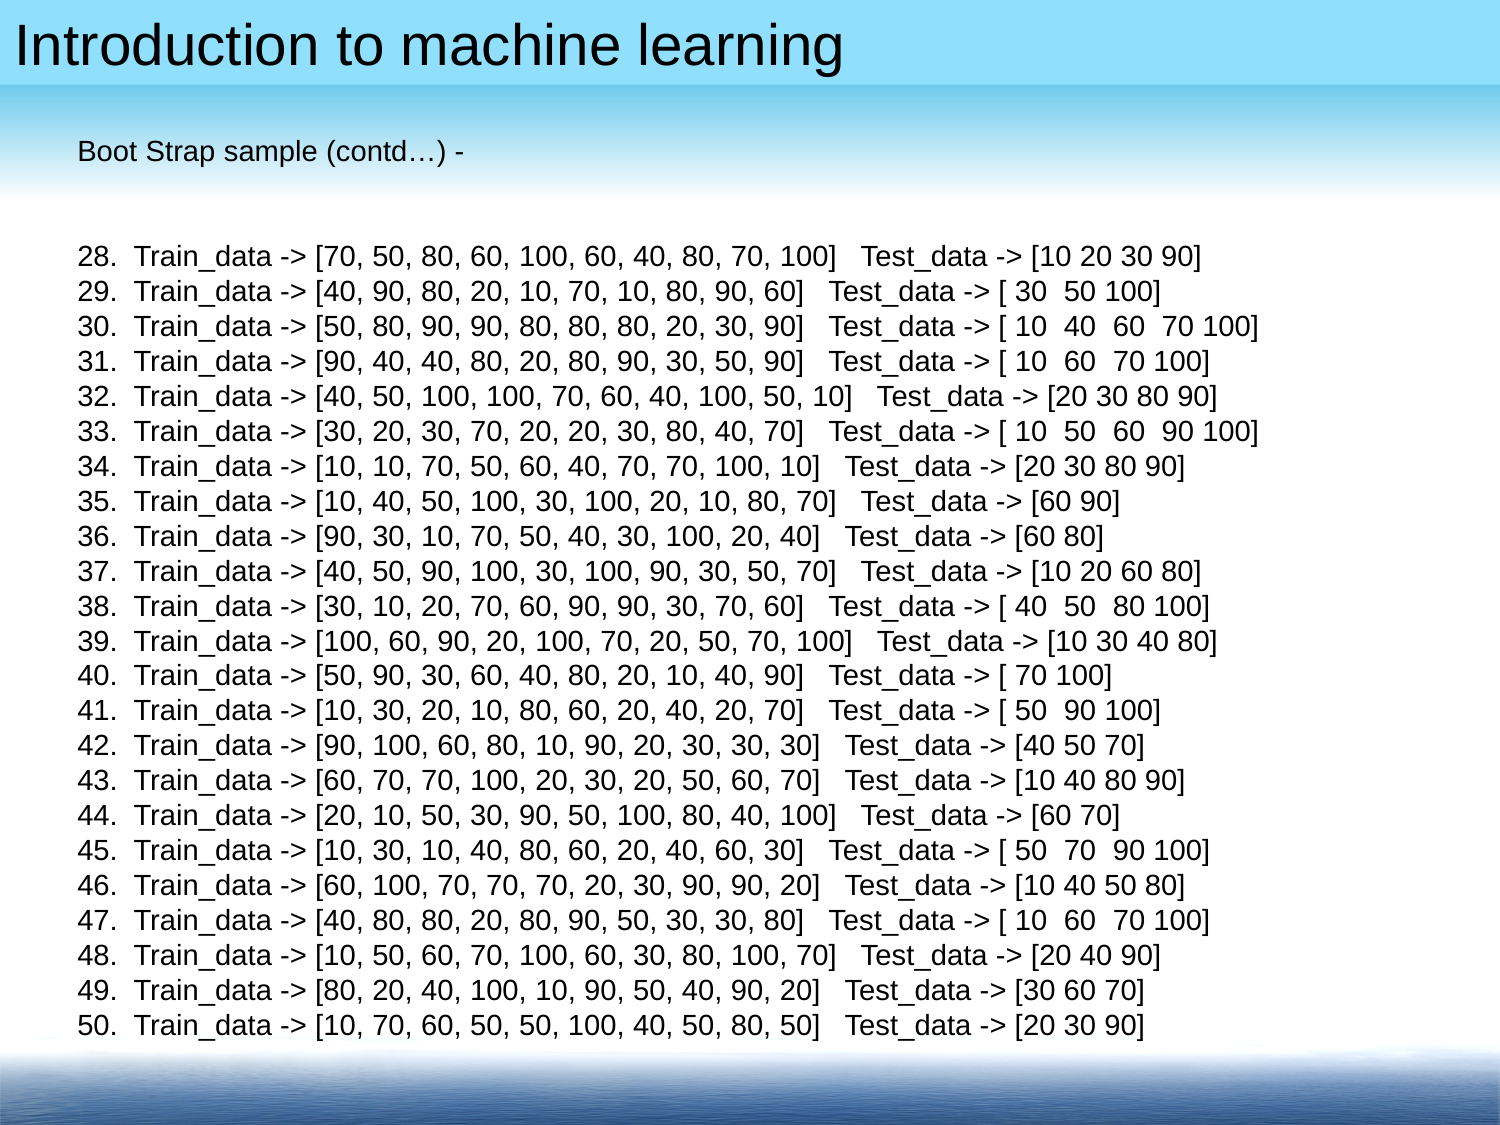

Boot Strap sample (contd…) -

Train_data -> [70, 50, 80, 60, 100, 60, 40, 80, 70, 100]   Test_data -> [10 20 30 90]
Train_data -> [40, 90, 80, 20, 10, 70, 10, 80, 90, 60]   Test_data -> [ 30  50 100]
Train_data -> [50, 80, 90, 90, 80, 80, 80, 20, 30, 90]   Test_data -> [ 10  40  60  70 100]
Train_data -> [90, 40, 40, 80, 20, 80, 90, 30, 50, 90]   Test_data -> [ 10  60  70 100]
Train_data -> [40, 50, 100, 100, 70, 60, 40, 100, 50, 10]   Test_data -> [20 30 80 90]
Train_data -> [30, 20, 30, 70, 20, 20, 30, 80, 40, 70]   Test_data -> [ 10  50  60  90 100]
Train_data -> [10, 10, 70, 50, 60, 40, 70, 70, 100, 10]   Test_data -> [20 30 80 90]
Train_data -> [10, 40, 50, 100, 30, 100, 20, 10, 80, 70]   Test_data -> [60 90]
Train_data -> [90, 30, 10, 70, 50, 40, 30, 100, 20, 40]   Test_data -> [60 80]
Train_data -> [40, 50, 90, 100, 30, 100, 90, 30, 50, 70]   Test_data -> [10 20 60 80]
Train_data -> [30, 10, 20, 70, 60, 90, 90, 30, 70, 60]   Test_data -> [ 40  50  80 100]
Train_data -> [100, 60, 90, 20, 100, 70, 20, 50, 70, 100]   Test_data -> [10 30 40 80]
Train_data -> [50, 90, 30, 60, 40, 80, 20, 10, 40, 90]   Test_data -> [ 70 100]
Train_data -> [10, 30, 20, 10, 80, 60, 20, 40, 20, 70]   Test_data -> [ 50  90 100]
Train_data -> [90, 100, 60, 80, 10, 90, 20, 30, 30, 30]   Test_data -> [40 50 70]
Train_data -> [60, 70, 70, 100, 20, 30, 20, 50, 60, 70]   Test_data -> [10 40 80 90]
Train_data -> [20, 10, 50, 30, 90, 50, 100, 80, 40, 100]   Test_data -> [60 70]
Train_data -> [10, 30, 10, 40, 80, 60, 20, 40, 60, 30]   Test_data -> [ 50  70  90 100]
Train_data -> [60, 100, 70, 70, 70, 20, 30, 90, 90, 20]   Test_data -> [10 40 50 80]
Train_data -> [40, 80, 80, 20, 80, 90, 50, 30, 30, 80]   Test_data -> [ 10  60  70 100]
Train_data -> [10, 50, 60, 70, 100, 60, 30, 80, 100, 70]   Test_data -> [20 40 90]
Train_data -> [80, 20, 40, 100, 10, 90, 50, 40, 90, 20]   Test_data -> [30 60 70]
Train_data -> [10, 70, 60, 50, 50, 100, 40, 50, 80, 50]   Test_data -> [20 30 90]